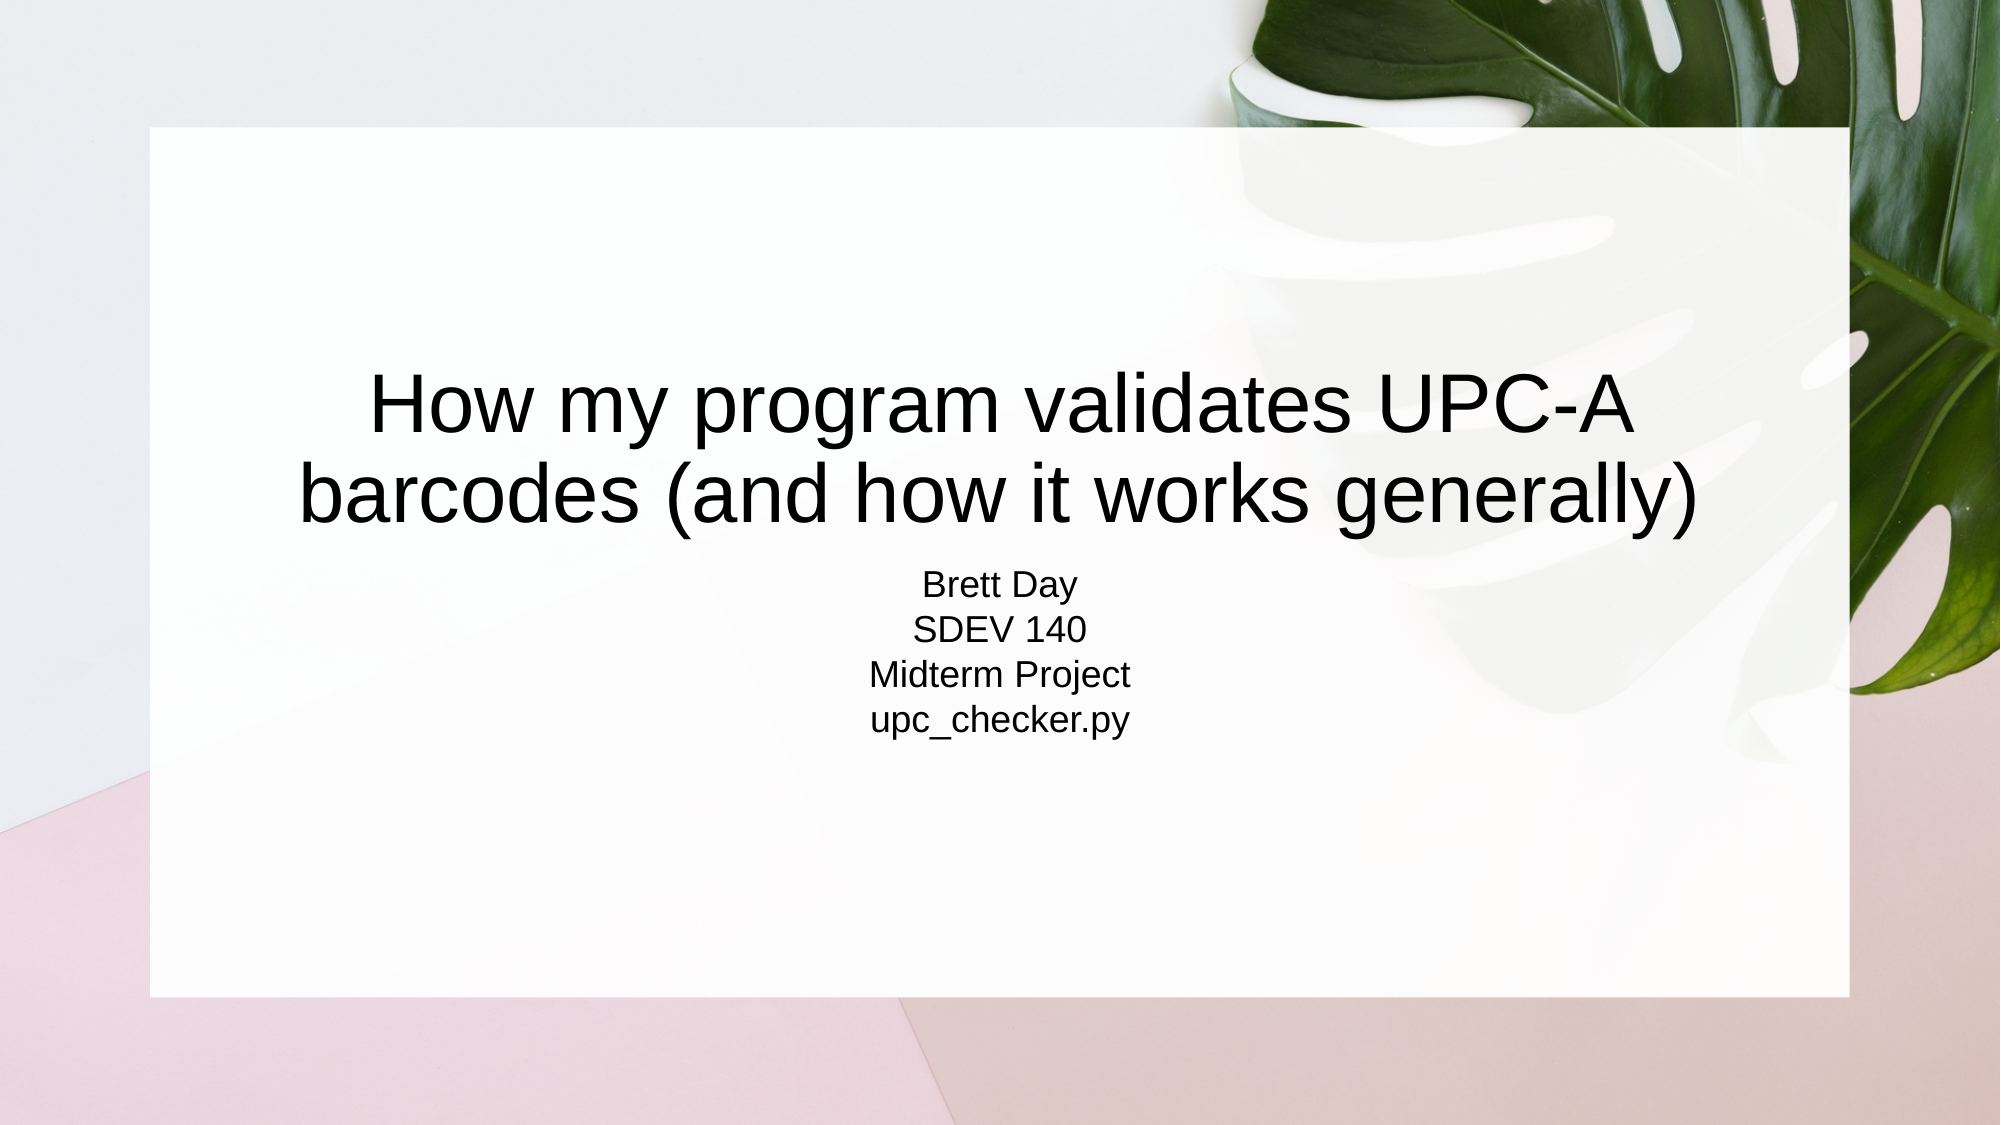

# How my program validates UPC-A barcodes (and how it works generally)
Brett Day
SDEV 140
Midterm Project
upc_checker.py